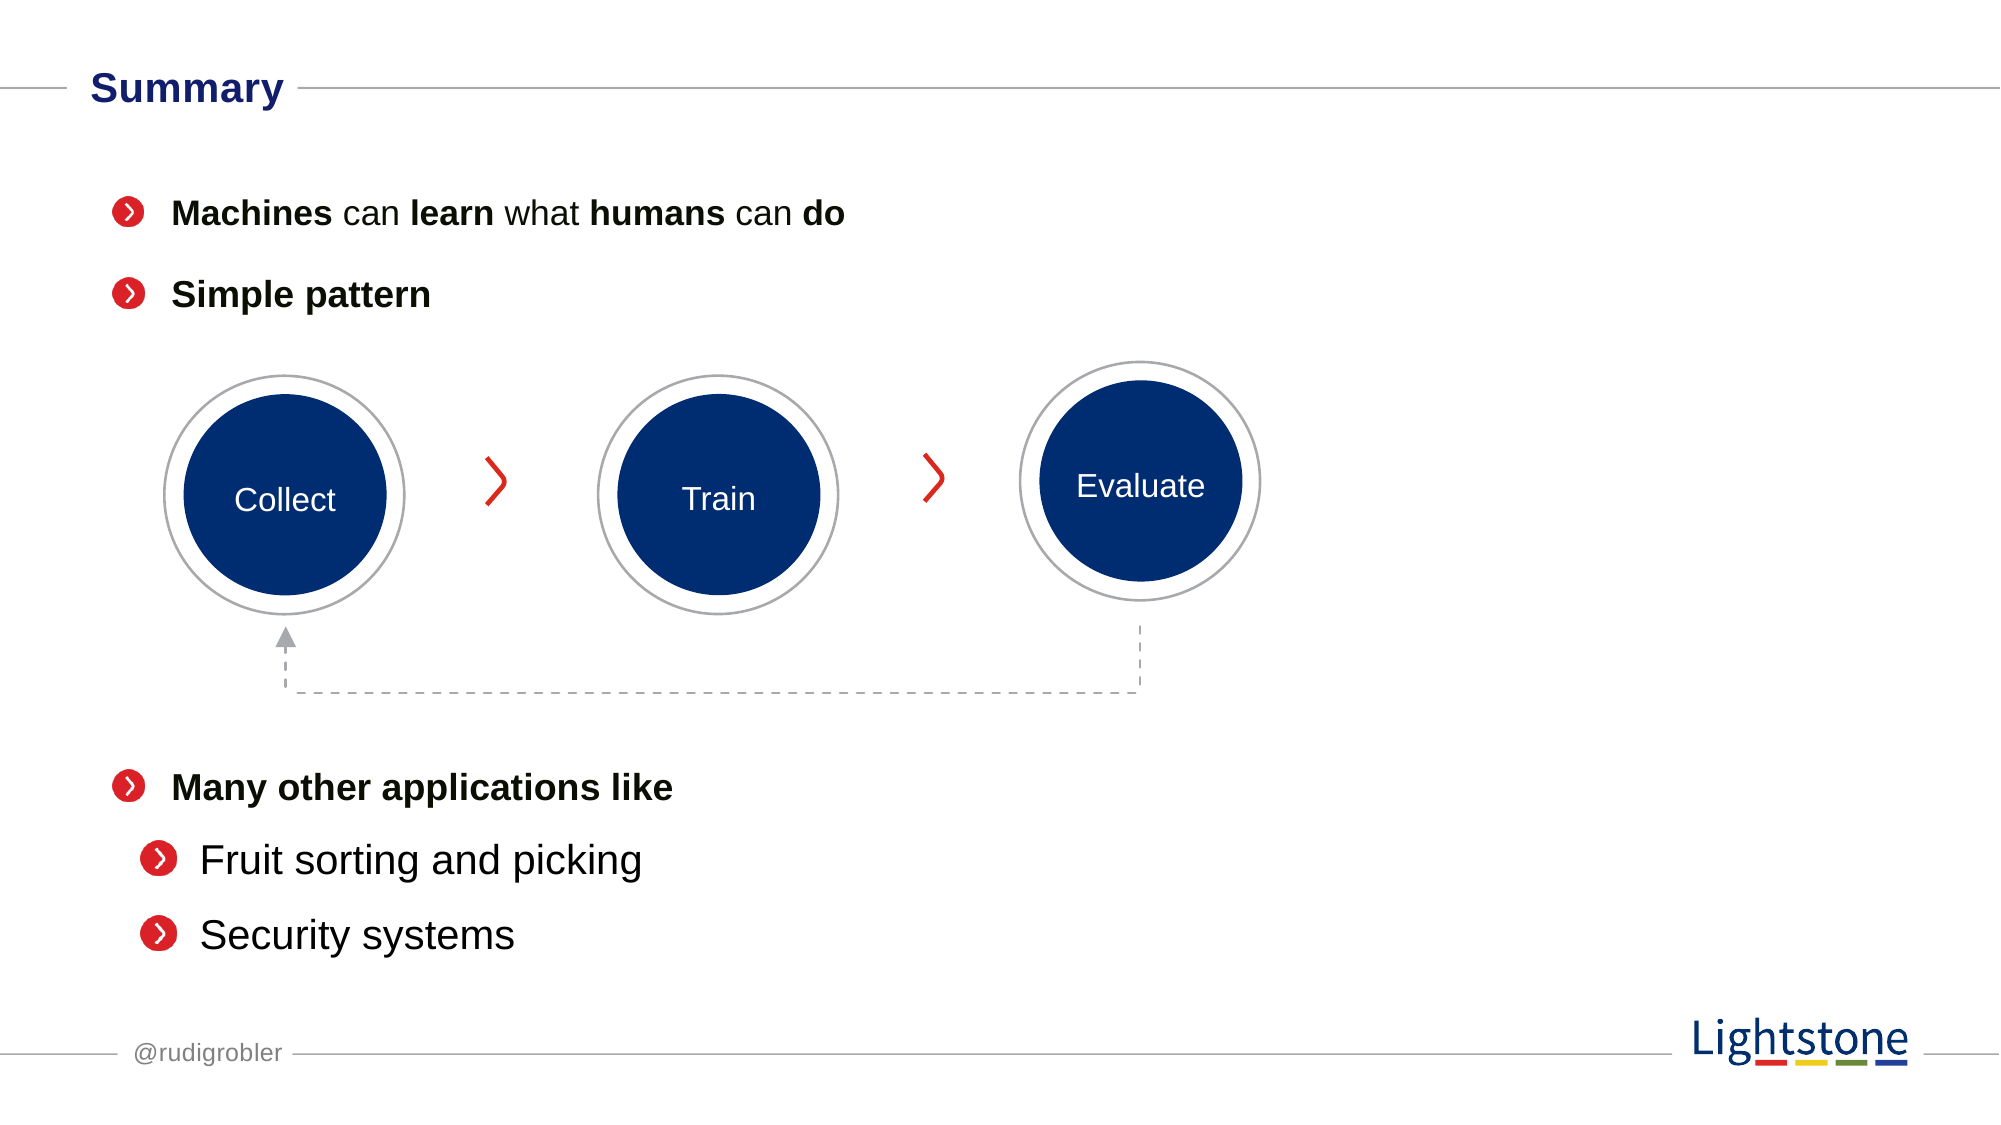

# Summary
Machines can learn what humans can do
Simple pattern

Many other applications like
Fruit sorting and picking
Security systems

Evaluate

Train

Collect